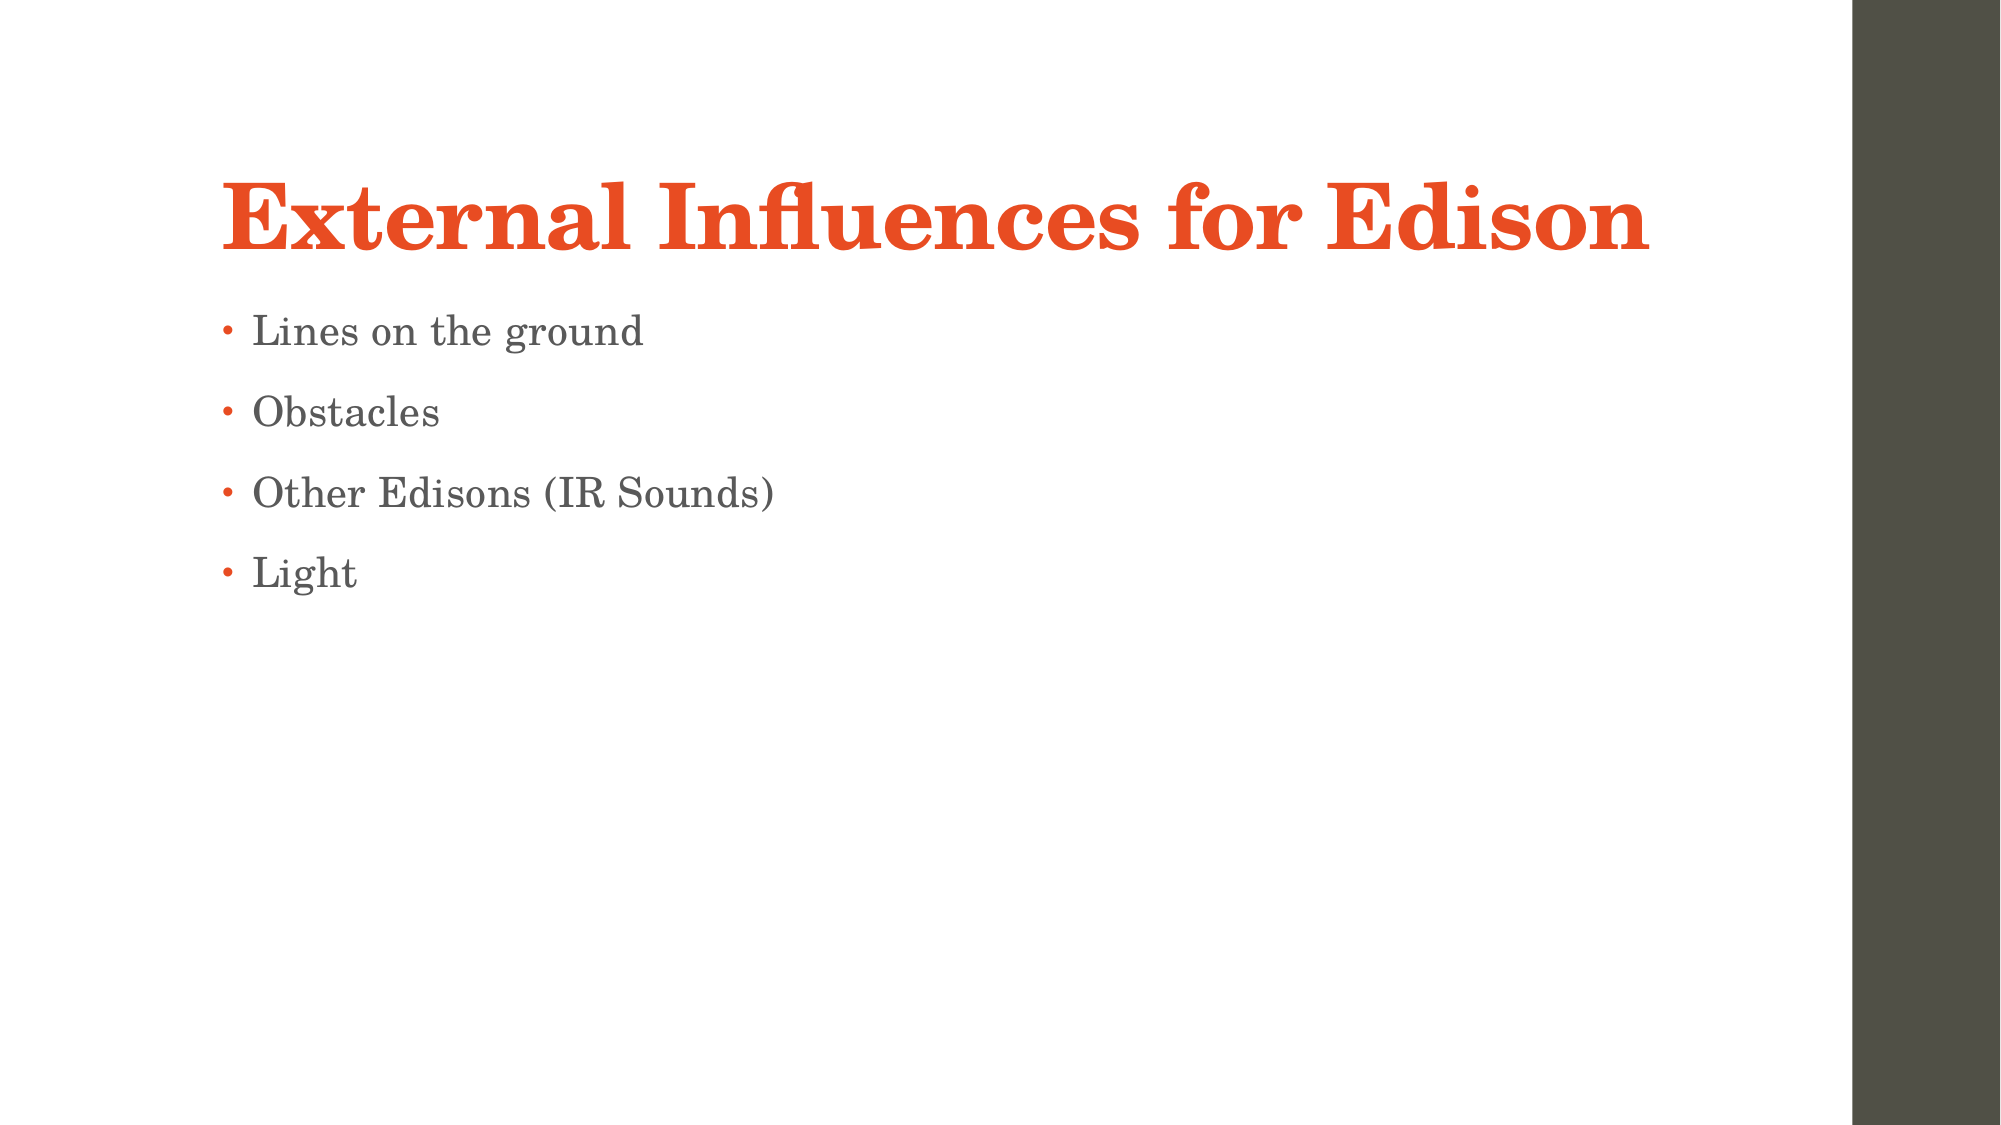

# External Influences for Edison
Lines on the ground
Obstacles
Other Edisons (IR Sounds)
Light